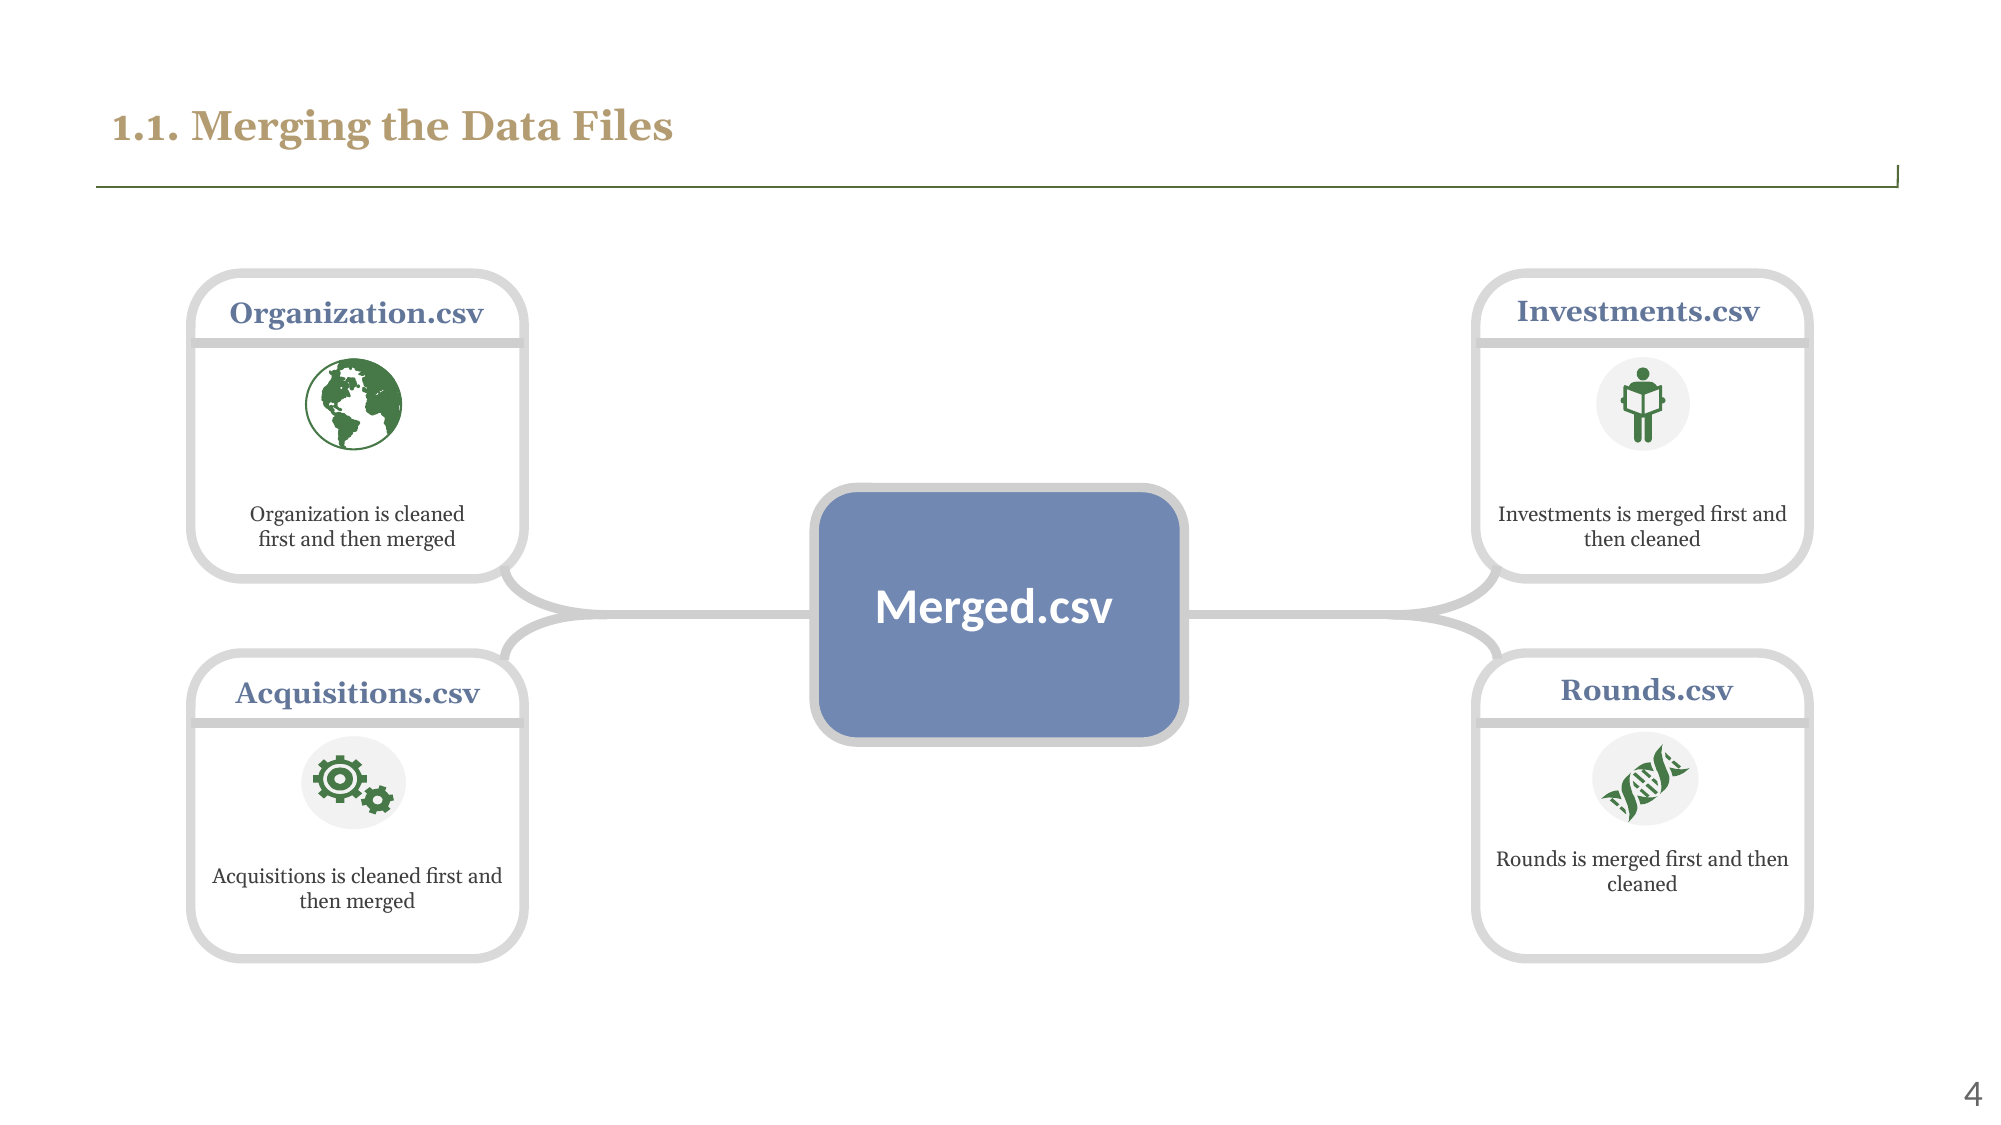

# 1.1. Merging the Data Files

Investments.csv
Organization.csv

Investments is merged first and then cleaned
Organization is cleaned first and then merged

Merged.csv

Rounds.csv
Acquisitions.csv

Rounds is merged first and then cleaned
Acquisitions is cleaned first and then merged
4